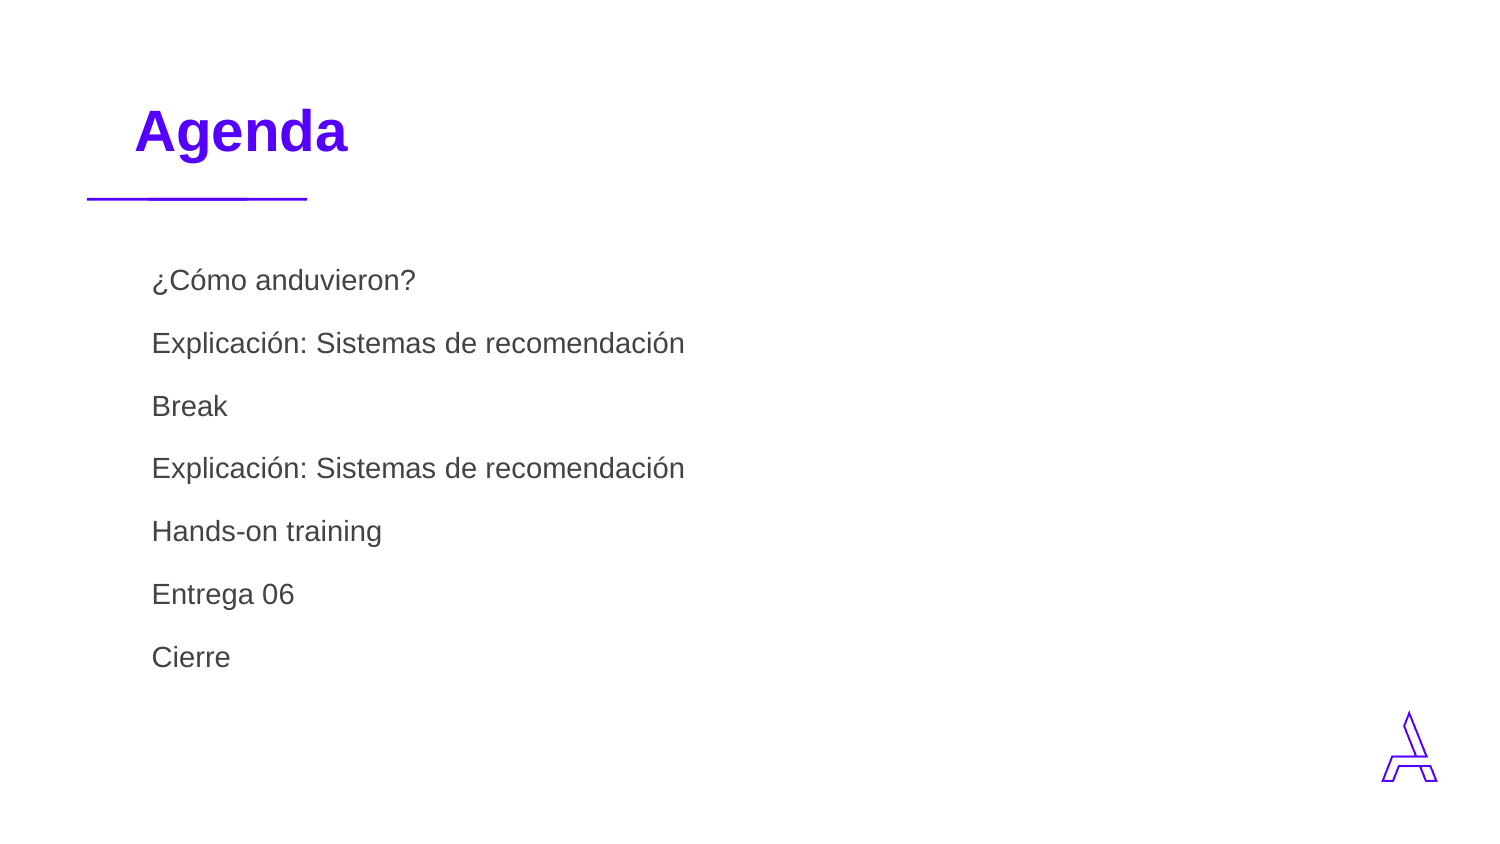

| ¿Cómo anduvieron? |
| --- |
| Explicación: Sistemas de recomendación |
| Break |
| Explicación: Sistemas de recomendación |
| Hands-on training |
| Entrega 06 |
| Cierre |
3